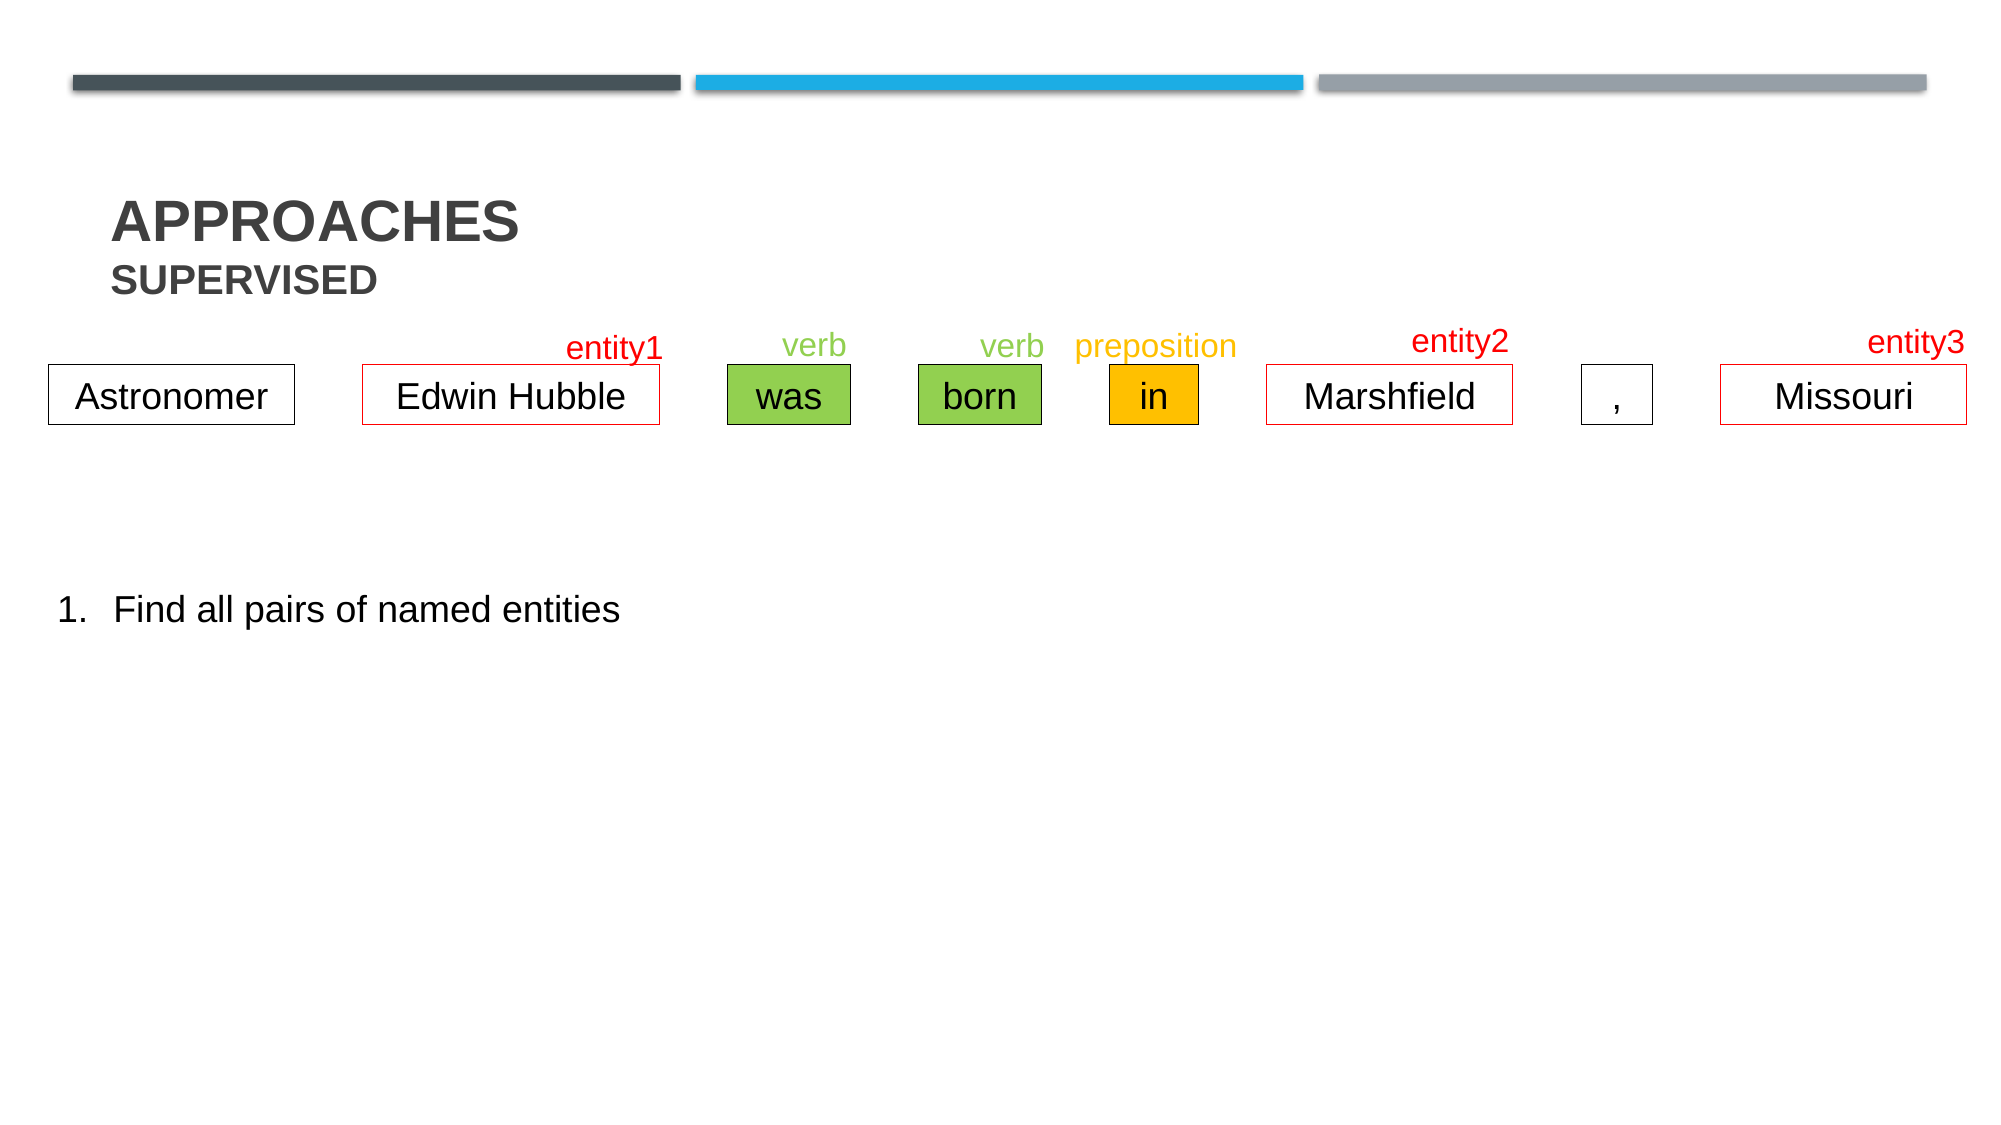

# Approaches Supervised
entity2
entity3
verb
verb
preposition
entity1
Marshfield
,
Missouri
in
Astronomer
Edwin Hubble
born
was
Find all pairs of named entities